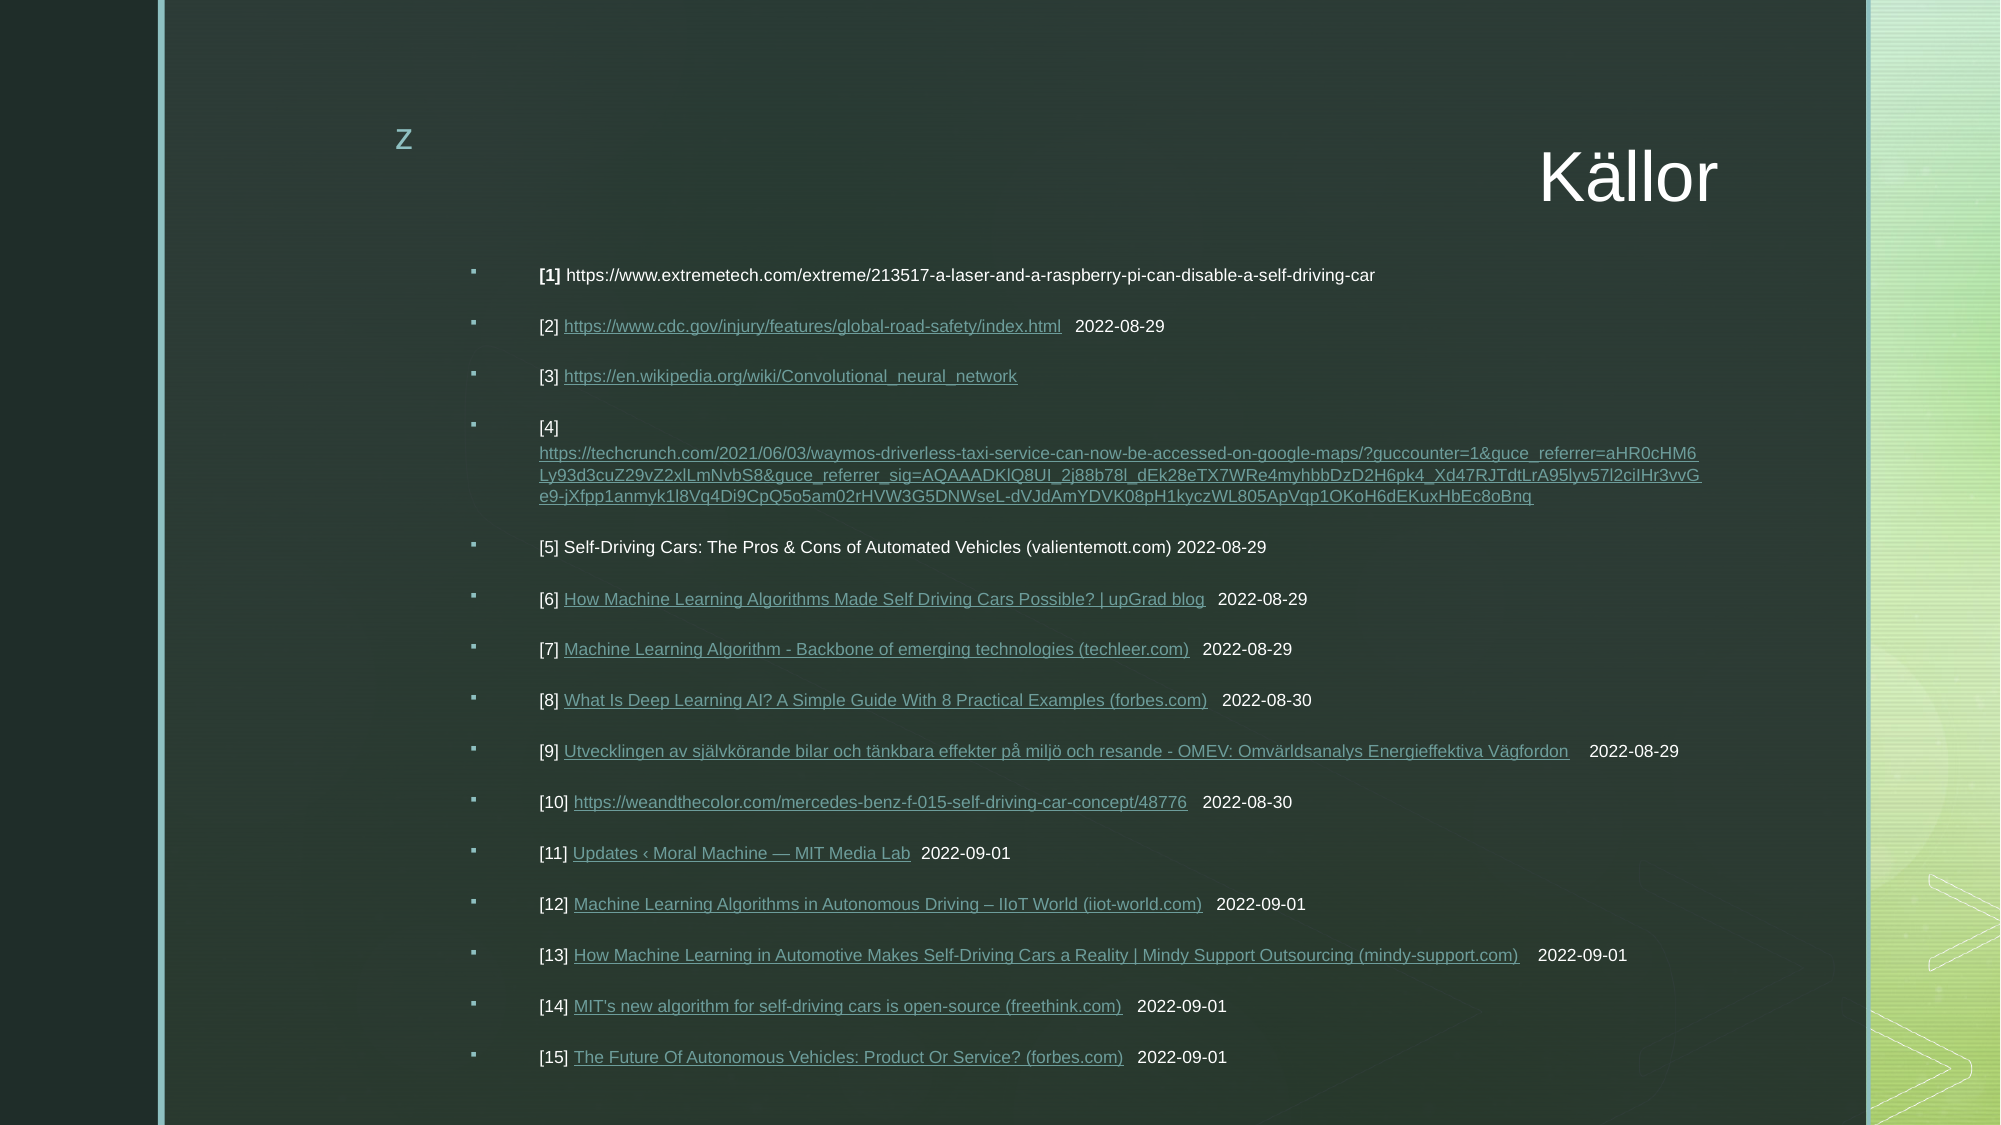

# Källor
[1] https://www.extremetech.com/extreme/213517-a-laser-and-a-raspberry-pi-can-disable-a-self-driving-car
[2] https://www.cdc.gov/injury/features/global-road-safety/index.html 2022-08-29
[3] https://en.wikipedia.org/wiki/Convolutional_neural_network
[4] https://techcrunch.com/2021/06/03/waymos-driverless-taxi-service-can-now-be-accessed-on-google-maps/?guccounter=1&guce_referrer=aHR0cHM6Ly93d3cuZ29vZ2xlLmNvbS8&guce_referrer_sig=AQAAADKlQ8UI_2j88b78l_dEk28eTX7WRe4myhbbDzD2H6pk4_Xd47RJTdtLrA95lyv57l2ciIHr3vvGe9-jXfpp1anmyk1l8Vq4Di9CpQ5o5am02rHVW3G5DNWseL-dVJdAmYDVK08pH1kyczWL805ApVqp1OKoH6dEKuxHbEc8oBnq
[5] Self-Driving Cars: The Pros & Cons of Automated Vehicles (valientemott.com) 2022-08-29
[6] How Machine Learning Algorithms Made Self Driving Cars Possible? | upGrad blog 2022-08-29
[7] Machine Learning Algorithm - Backbone of emerging technologies (techleer.com) 2022-08-29
[8] What Is Deep Learning AI? A Simple Guide With 8 Practical Examples (forbes.com) 2022-08-30
[9] Utvecklingen av självkörande bilar och tänkbara effekter på miljö och resande - OMEV: Omvärldsanalys Energieffektiva Vägfordon 2022-08-29
[10] https://weandthecolor.com/mercedes-benz-f-015-self-driving-car-concept/48776 2022-08-30
[11] Updates ‹ Moral Machine — MIT Media Lab 2022-09-01
[12] Machine Learning Algorithms in Autonomous Driving – IIoT World (iiot-world.com) 2022-09-01
[13] How Machine Learning in Automotive Makes Self-Driving Cars a Reality | Mindy Support Outsourcing (mindy-support.com) 2022-09-01
[14] MIT's new algorithm for self-driving cars is open-source (freethink.com) 2022-09-01
[15] The Future Of Autonomous Vehicles: Product Or Service? (forbes.com) 2022-09-01